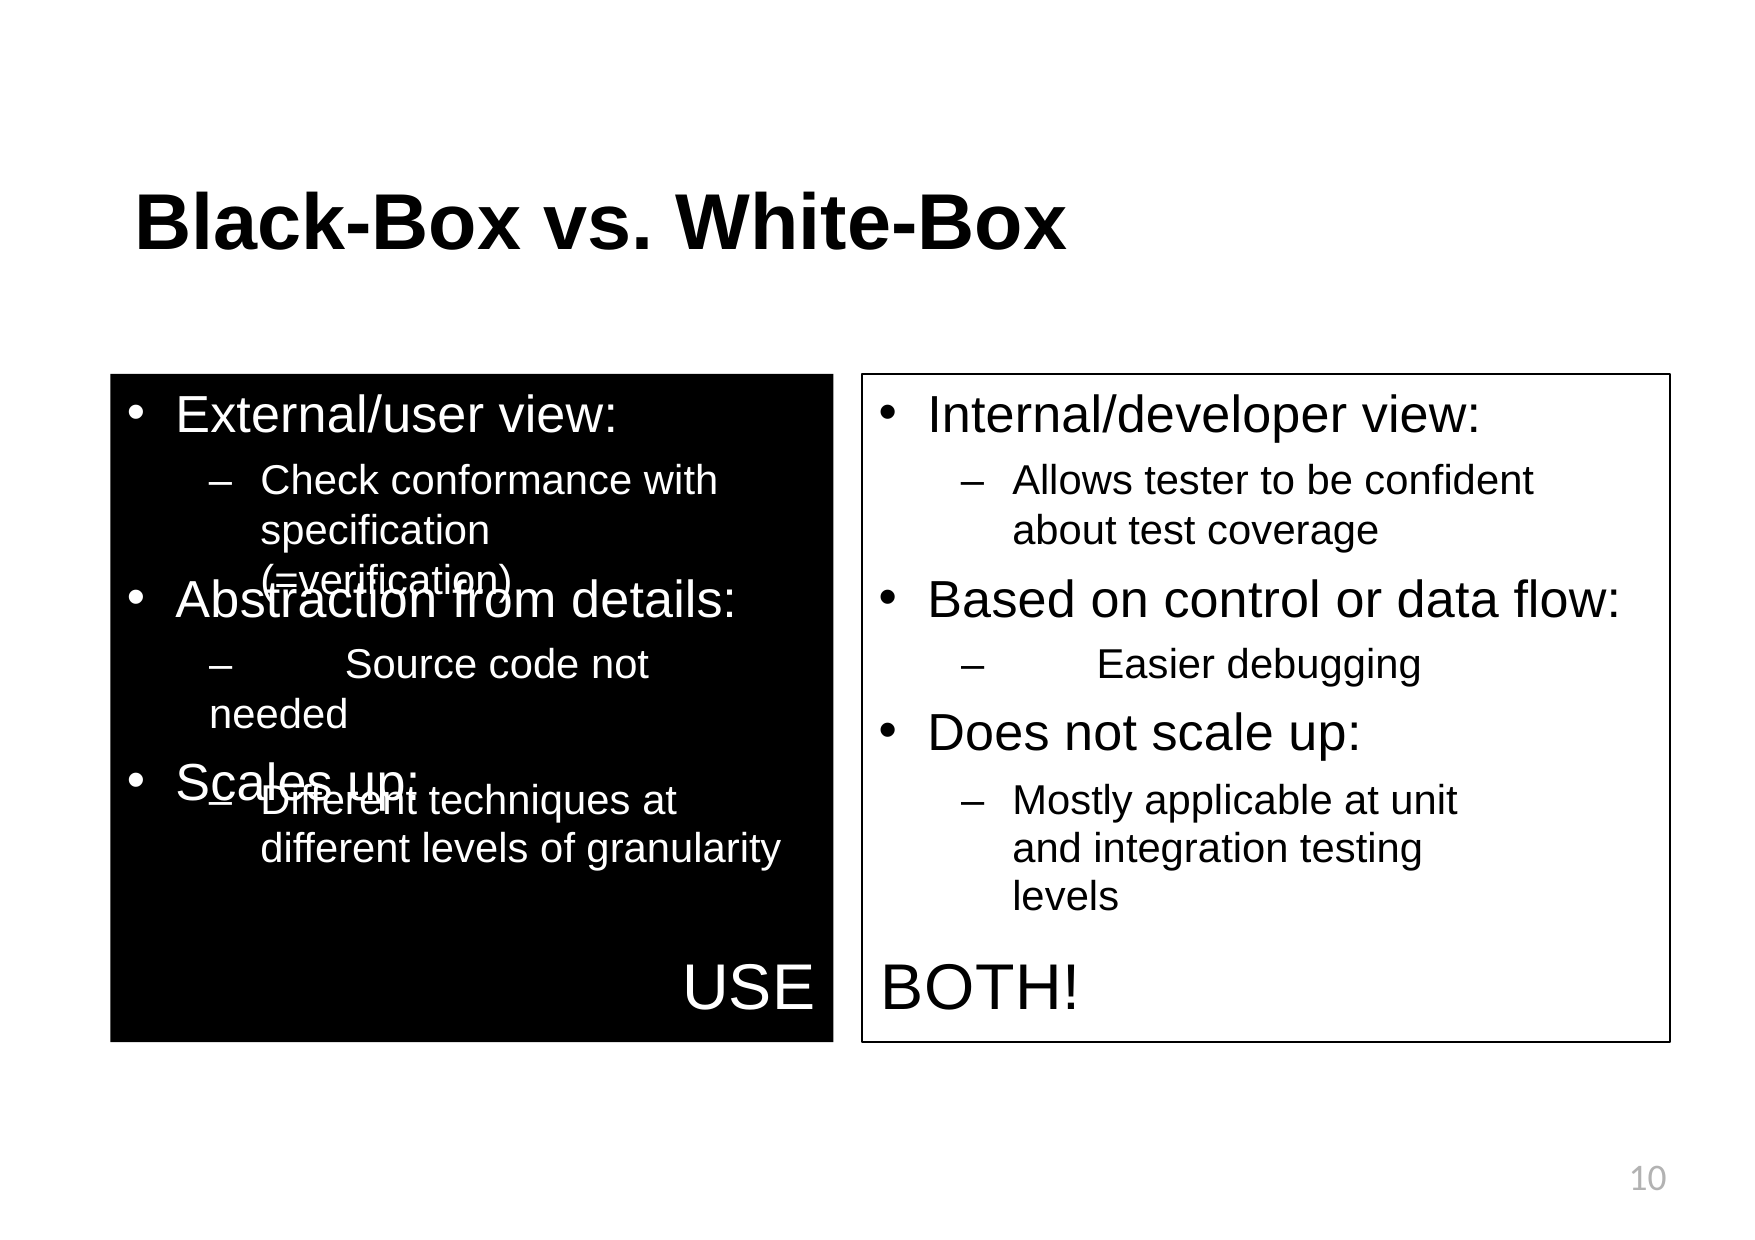

# Black-Box vs. White-Box

External/user view:
Internal/developer view:
–	Check conformance with specification (=verification)
–	Allows tester to be confident about test coverage
Abstraction from details:
–	Source code not needed

Scales up:
Based on control or data flow:
–	Easier debugging

Does not scale up:
–	Different techniques at different levels of granularity
–	Mostly applicable at unit and integration testing levels
USE	BOTH!
10